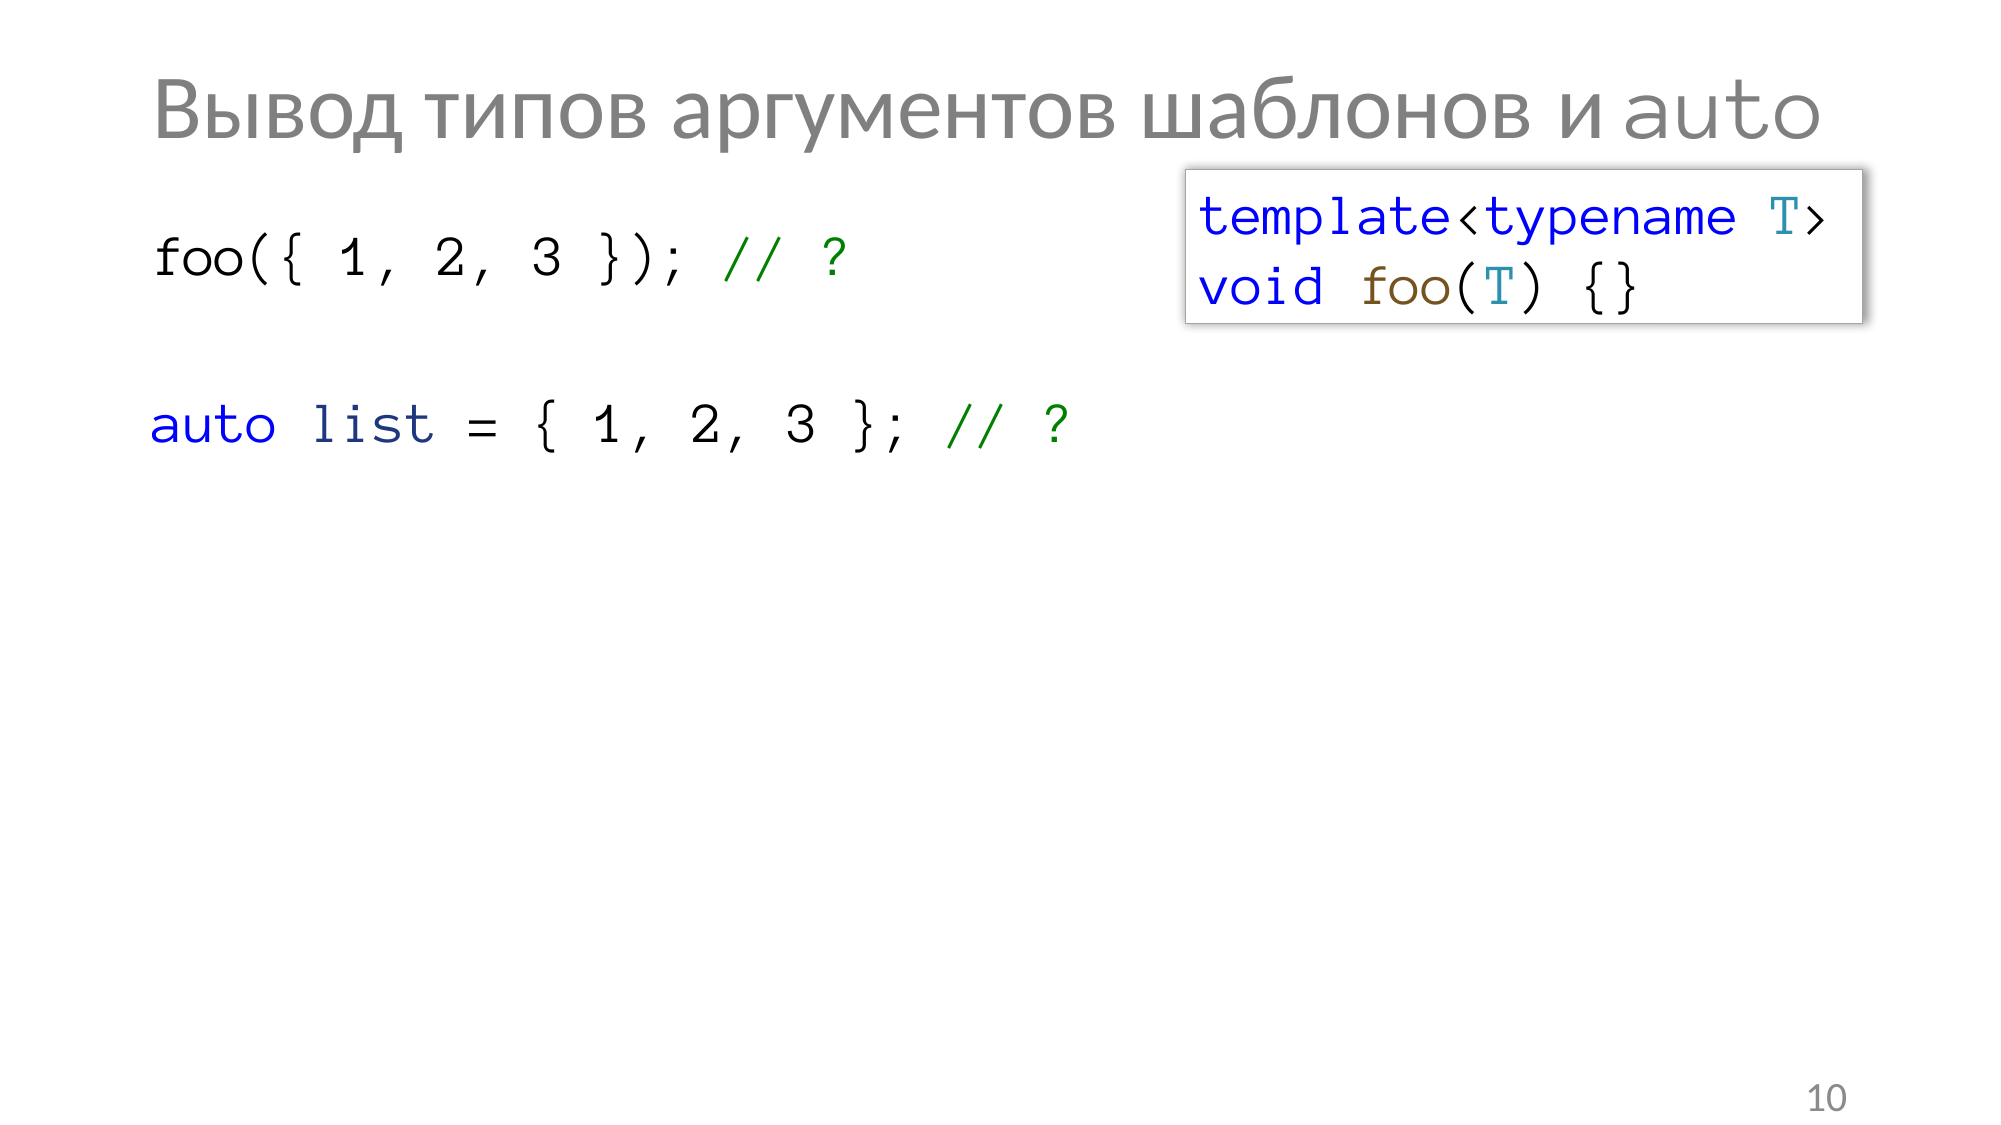

# Вывод типов аргументов шаблонов и auto
template<typename T>
void foo(T) {}
foo({ 1, 2, 3 }); // ?

auto list = { 1, 2, 3 }; // ?
10